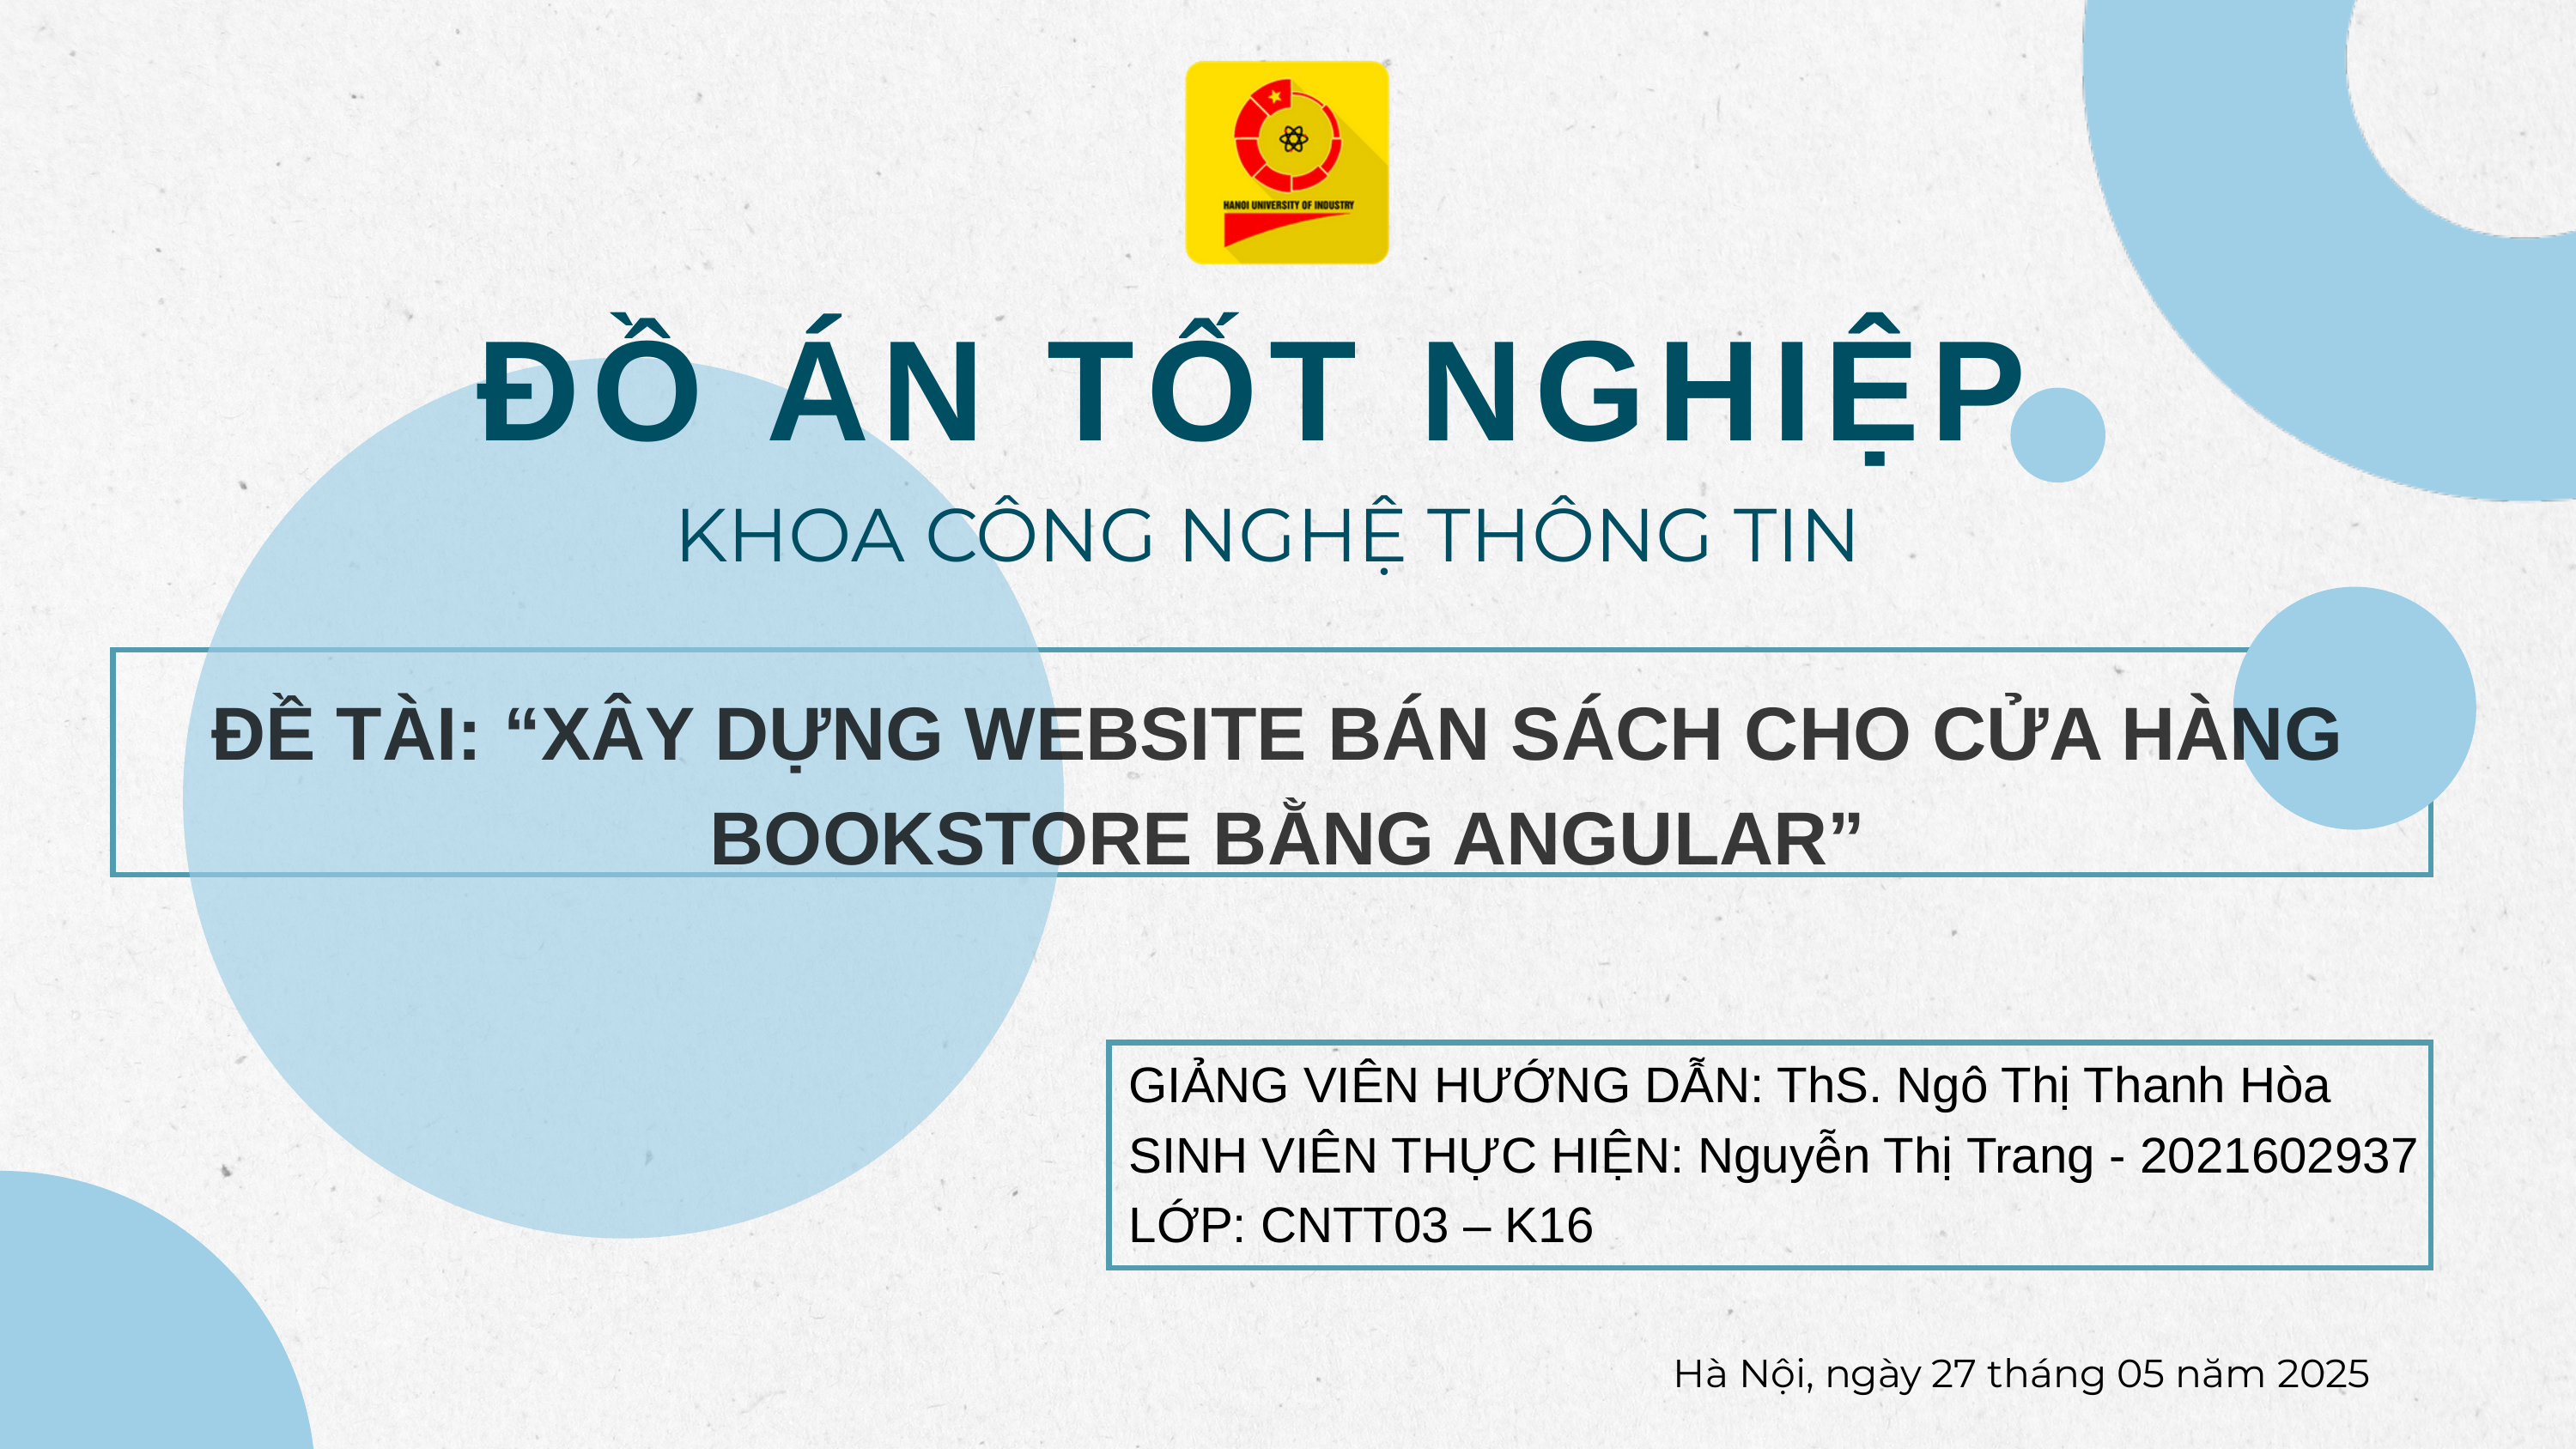

ĐỒ ÁN TỐT NGHIỆP

KHOA CÔNG NGHỆ THÔNG TIN

ĐỀ TÀI: “XÂY DỰNG WEBSITE BÁN SÁCH CHO CỬA HÀNG
BOOKSTORE BẰNG ANGULAR”

GIẢNG VIÊN HƯỚNG DẪN: ThS. Ngô Thị Thanh Hòa
SINH VIÊN THỰC HIỆN: Nguyễn Thị Trang - 2021602937
LỚP: CNTT03 – K16

Hà Nội, ngày 27 tháng 05 năm 2025